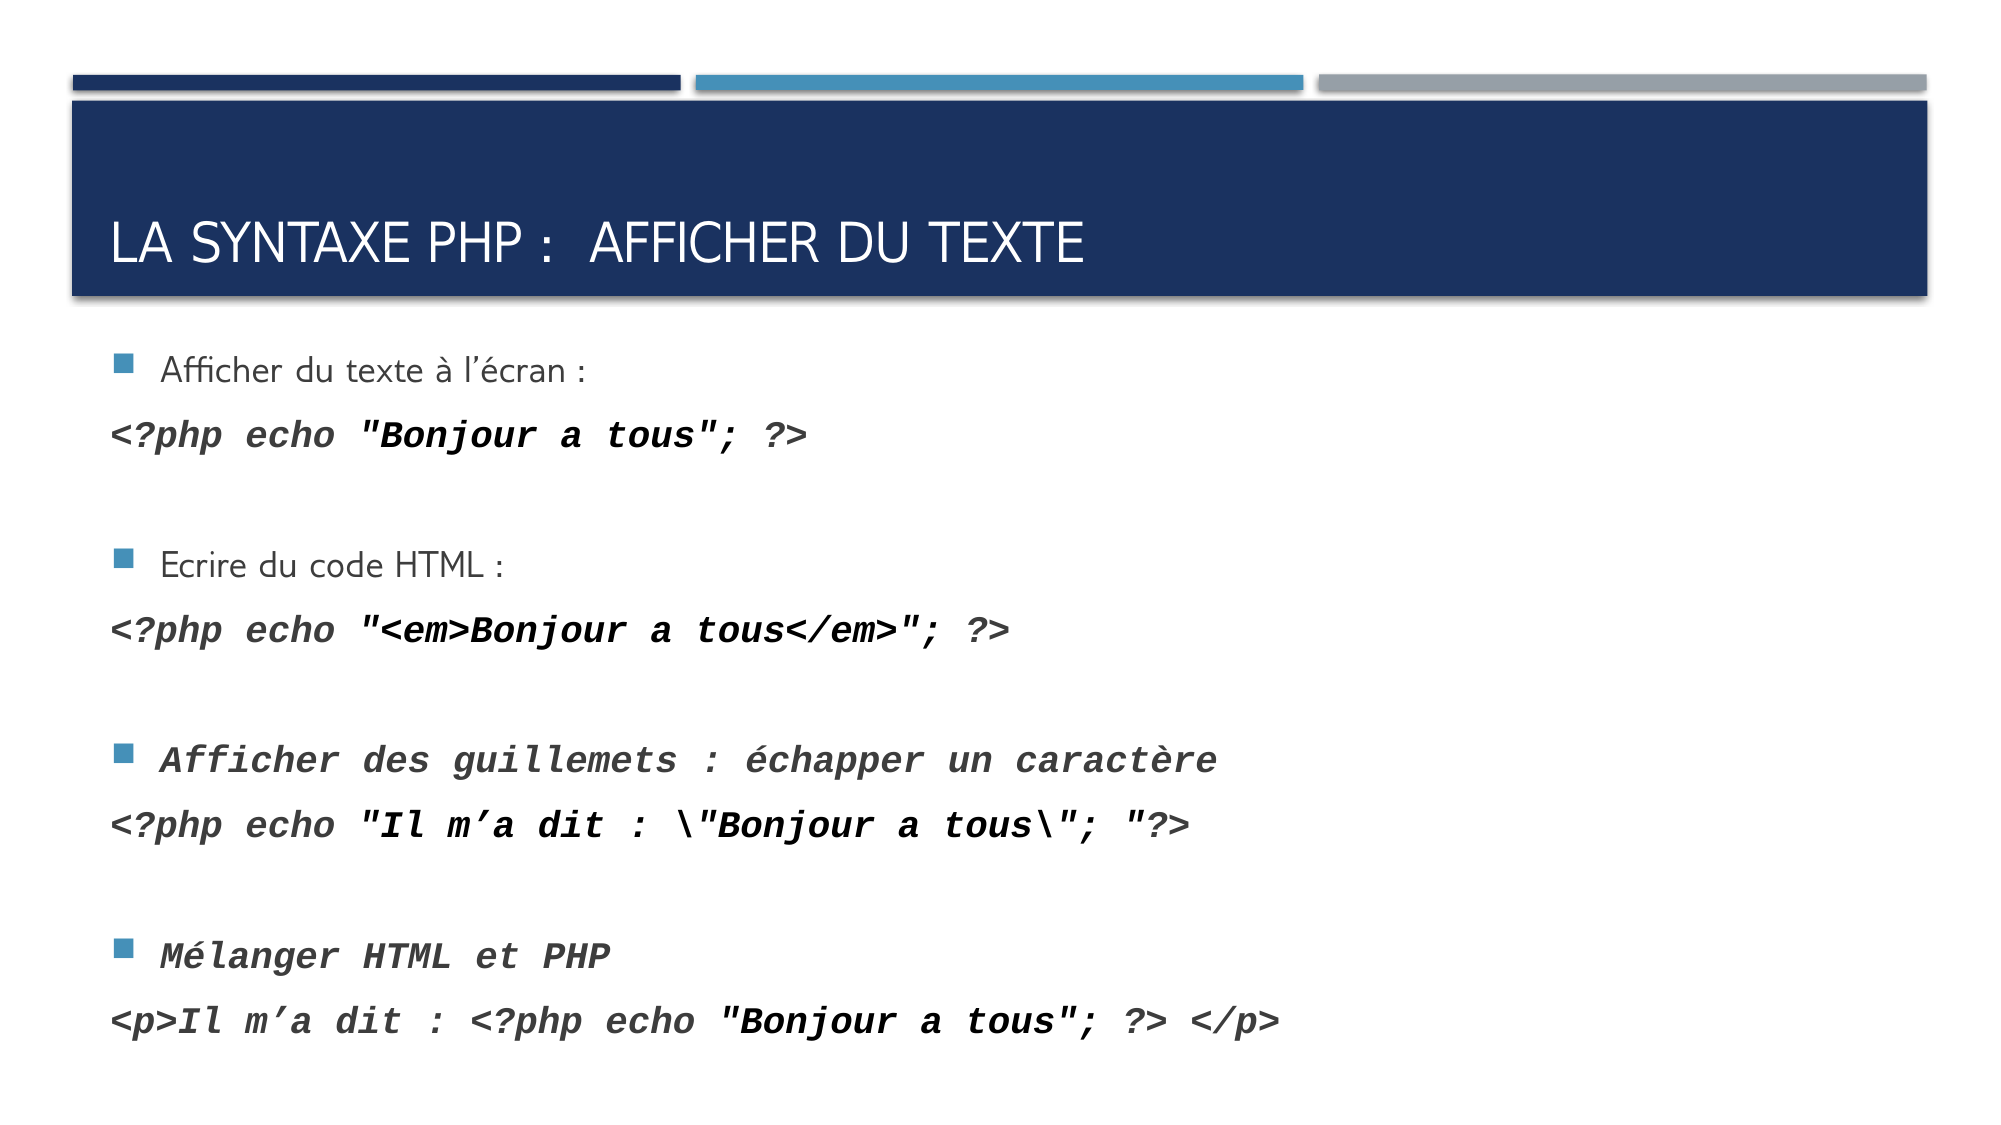

# LA SYNTAXE PHP :  AFFICHER DU TEXTE
Afficher du texte à l’écran :
<?php echo "Bonjour a tous"; ?>

Ecrire du code HTML :
<?php echo "<em>Bonjour a tous</em>"; ?>

Afficher des guillemets : échapper un caractère
<?php echo "Il m’a dit : \"Bonjour a tous\"; "?>

Mélanger HTML et PHP
<p>Il m’a dit : <?php echo "Bonjour a tous"; ?> </p>